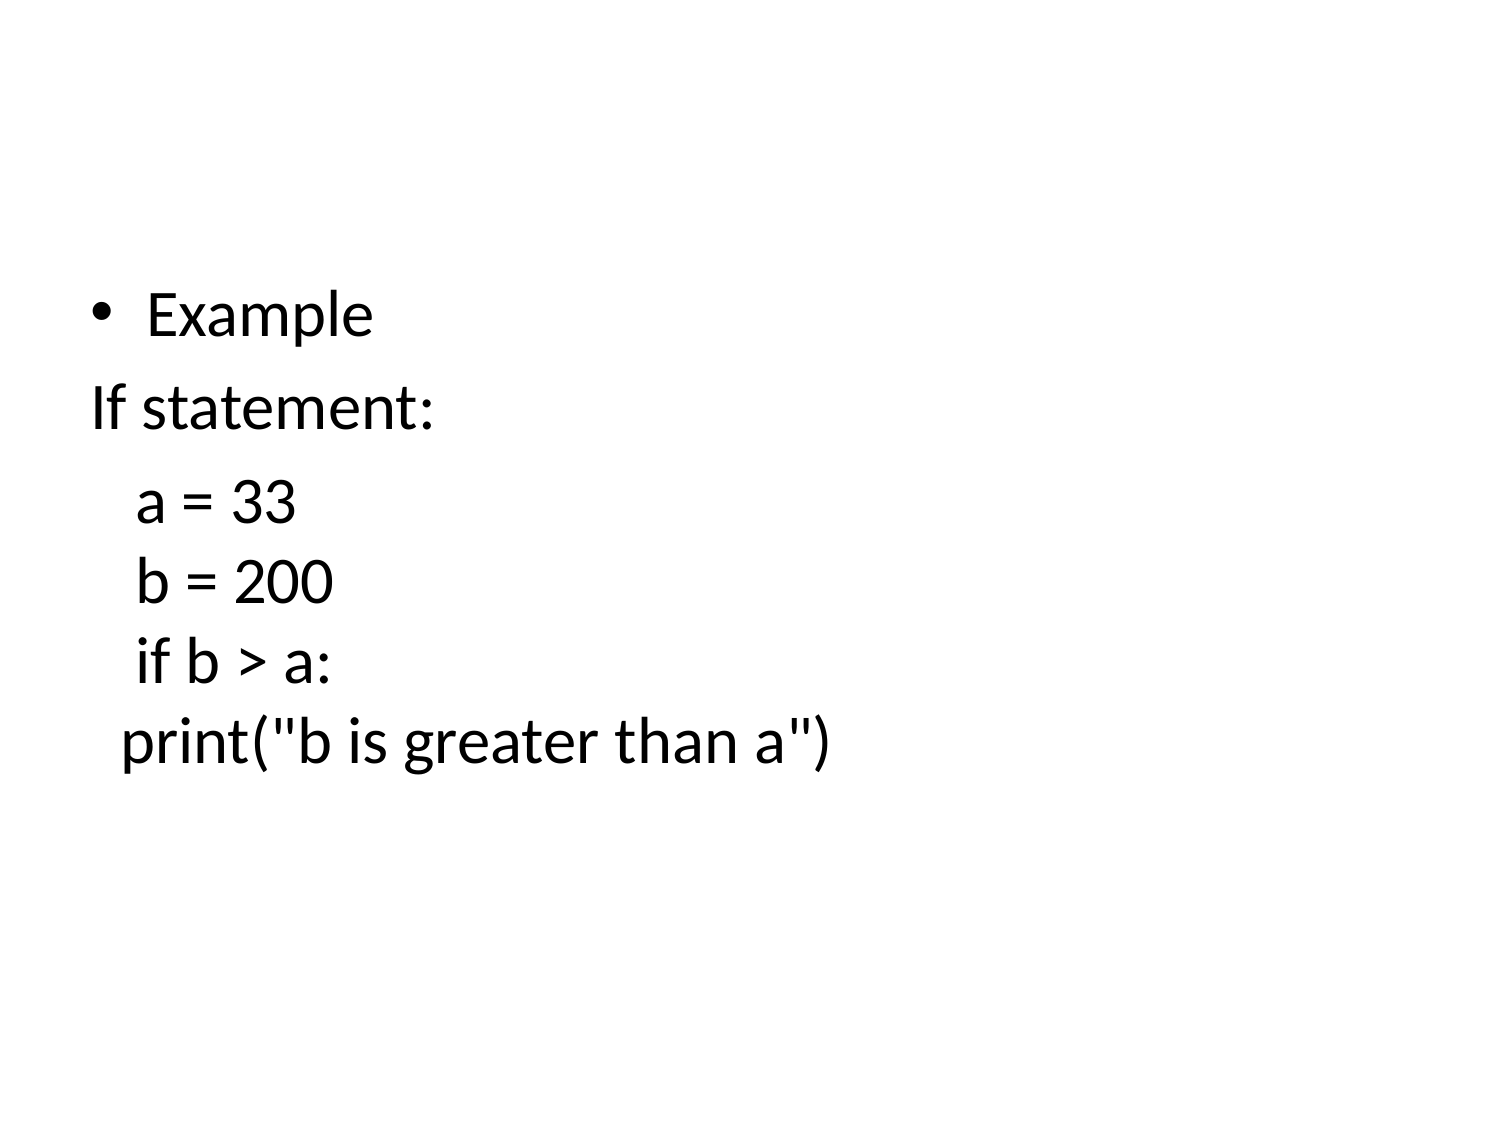

#
Example
If statement:
   a = 33
   b = 200
   if b > a:
  print("b is greater than a")